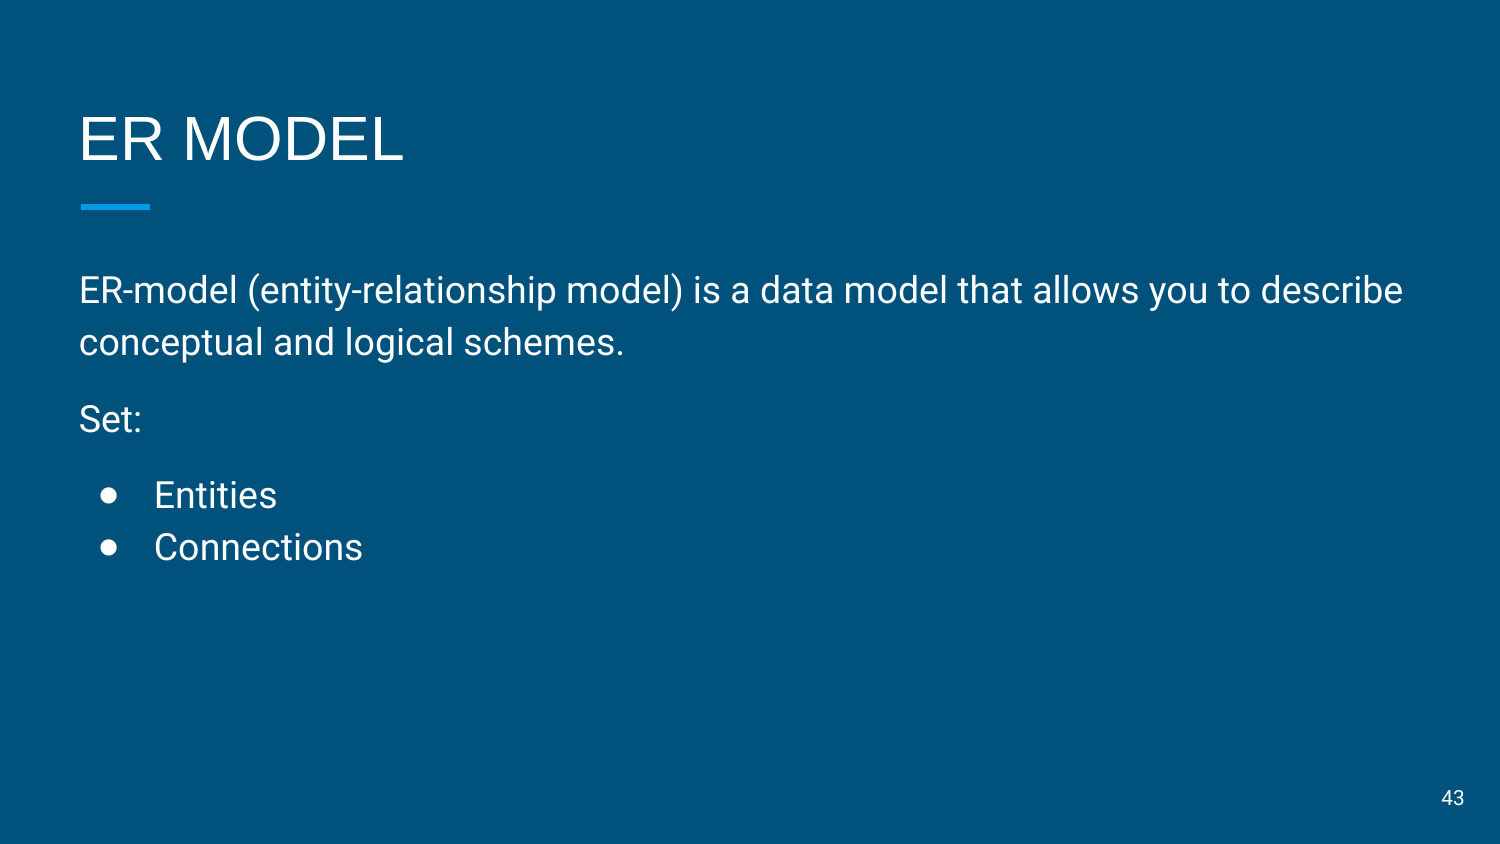

# ER MODEL
ER-model (entity-relationship model) is a data model that allows you to describe conceptual and logical schemes.
Set:
Entities
Connections

43